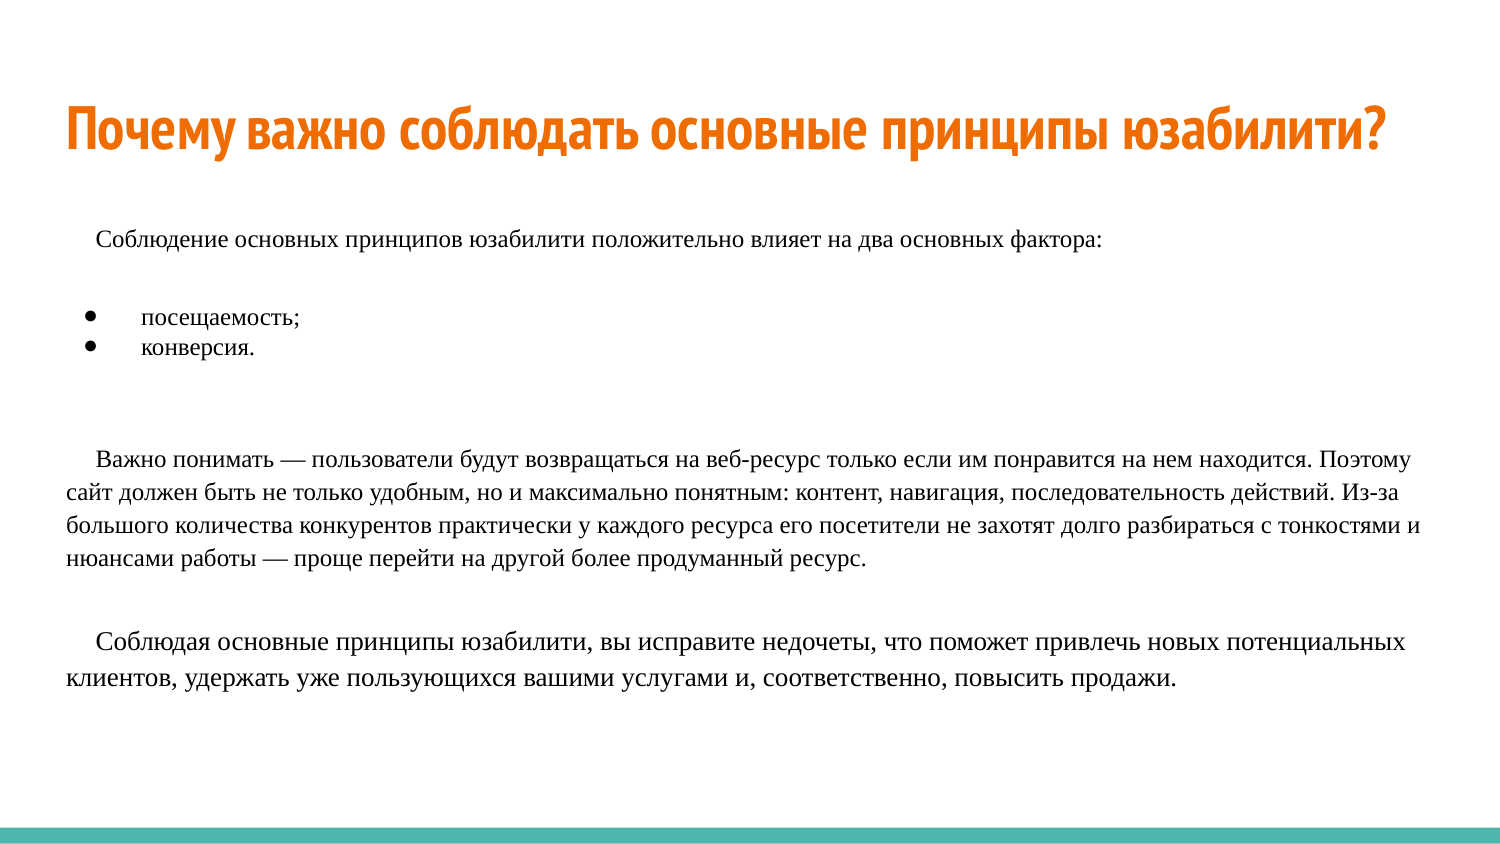

# Почему важно соблюдать основные принципы юзабилити?
Соблюдение основных принципов юзабилити положительно влияет на два основных фактора:
посещаемость;
конверсия.
Важно понимать — пользователи будут возвращаться на веб-ресурс только если им понравится на нем находится. Поэтому сайт должен быть не только удобным, но и максимально понятным: контент, навигация, последовательность действий. Из-за большого количества конкурентов практически у каждого ресурса его посетители не захотят долго разбираться с тонкостями и нюансами работы — проще перейти на другой более продуманный ресурс.
Соблюдая основные принципы юзабилити, вы исправите недочеты, что поможет привлечь новых потенциальных клиентов, удержать уже пользующихся вашими услугами и, соответственно, повысить продажи.